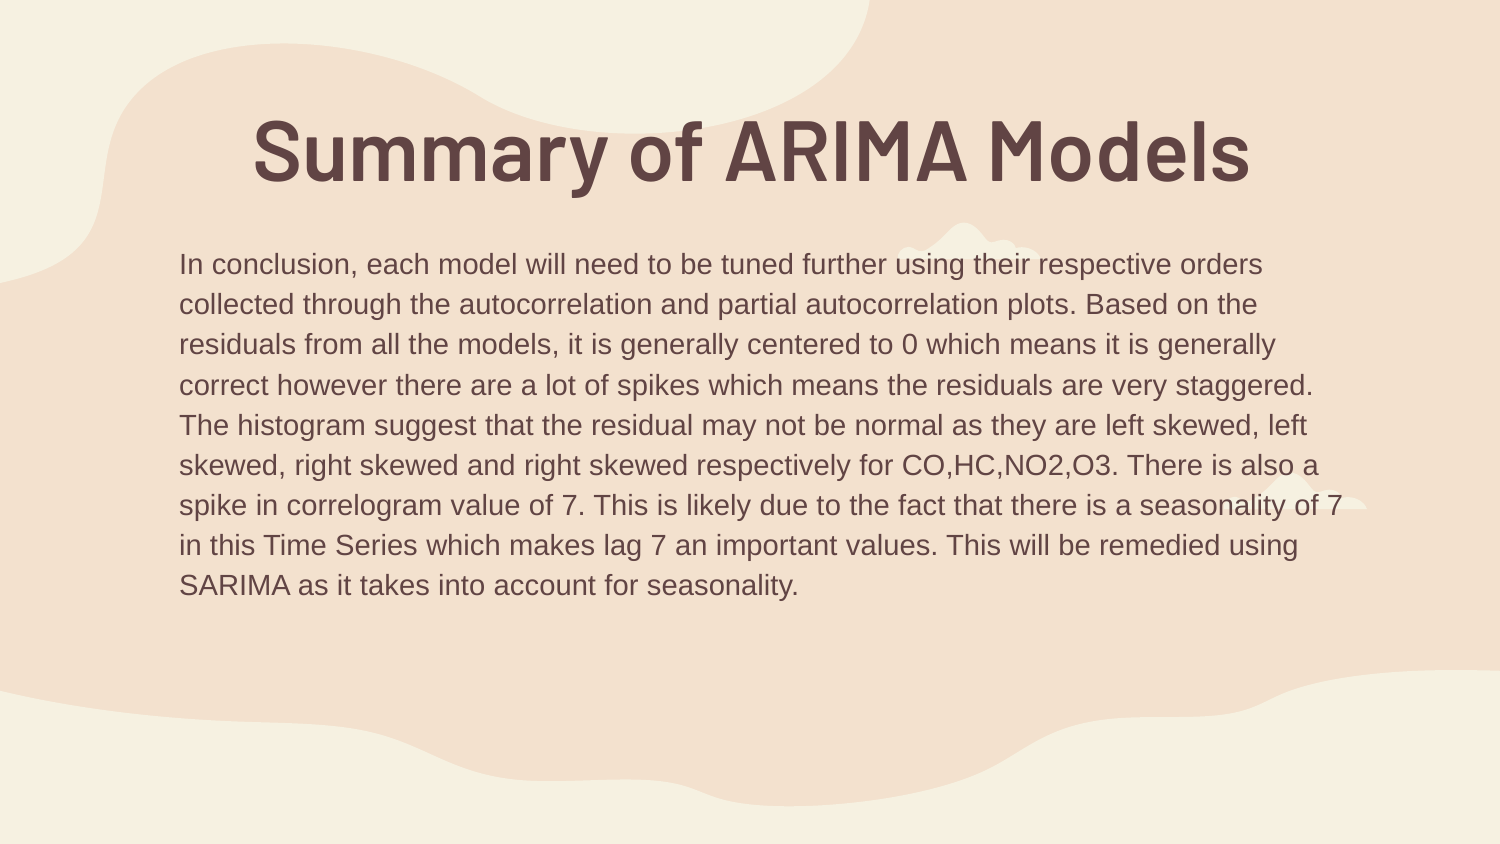

# Summary of ARIMA Models
In conclusion, each model will need to be tuned further using their respective orders collected through the autocorrelation and partial autocorrelation plots. Based on the residuals from all the models, it is generally centered to 0 which means it is generally correct however there are a lot of spikes which means the residuals are very staggered. The histogram suggest that the residual may not be normal as they are left skewed, left skewed, right skewed and right skewed respectively for CO,HC,NO2,O3. There is also a spike in correlogram value of 7. This is likely due to the fact that there is a seasonality of 7 in this Time Series which makes lag 7 an important values. This will be remedied using SARIMA as it takes into account for seasonality.